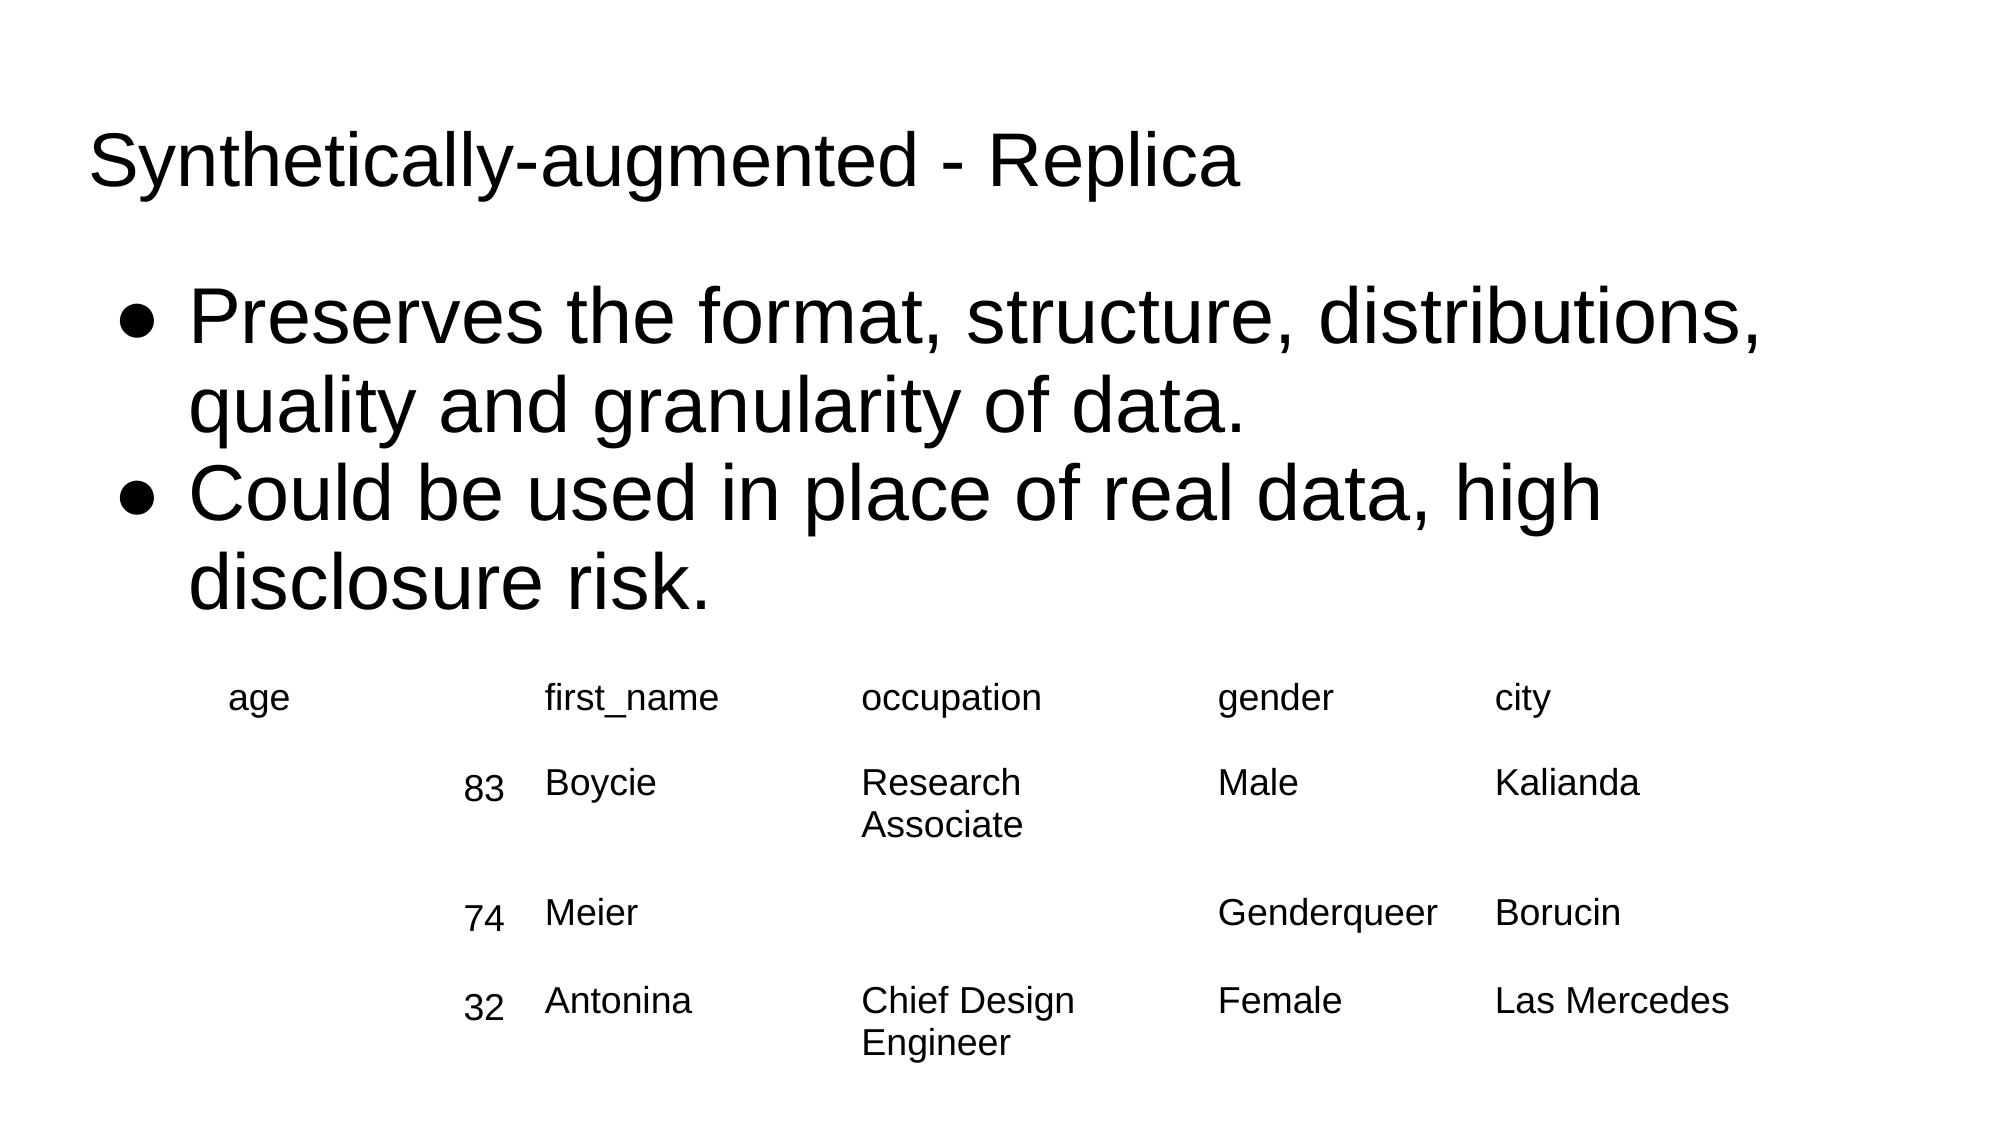

# Synthetically-augmented - Replica
Preserves the format, structure, distributions, quality and granularity of data.
Could be used in place of real data, high disclosure risk.
| age | first\_name | occupation | gender | city |
| --- | --- | --- | --- | --- |
| 83 | Boycie | Research Associate | Male | Kalianda |
| 74 | Meier |  | Genderqueer | Borucin |
| 32 | Antonina | Chief Design Engineer | Female | Las Mercedes |